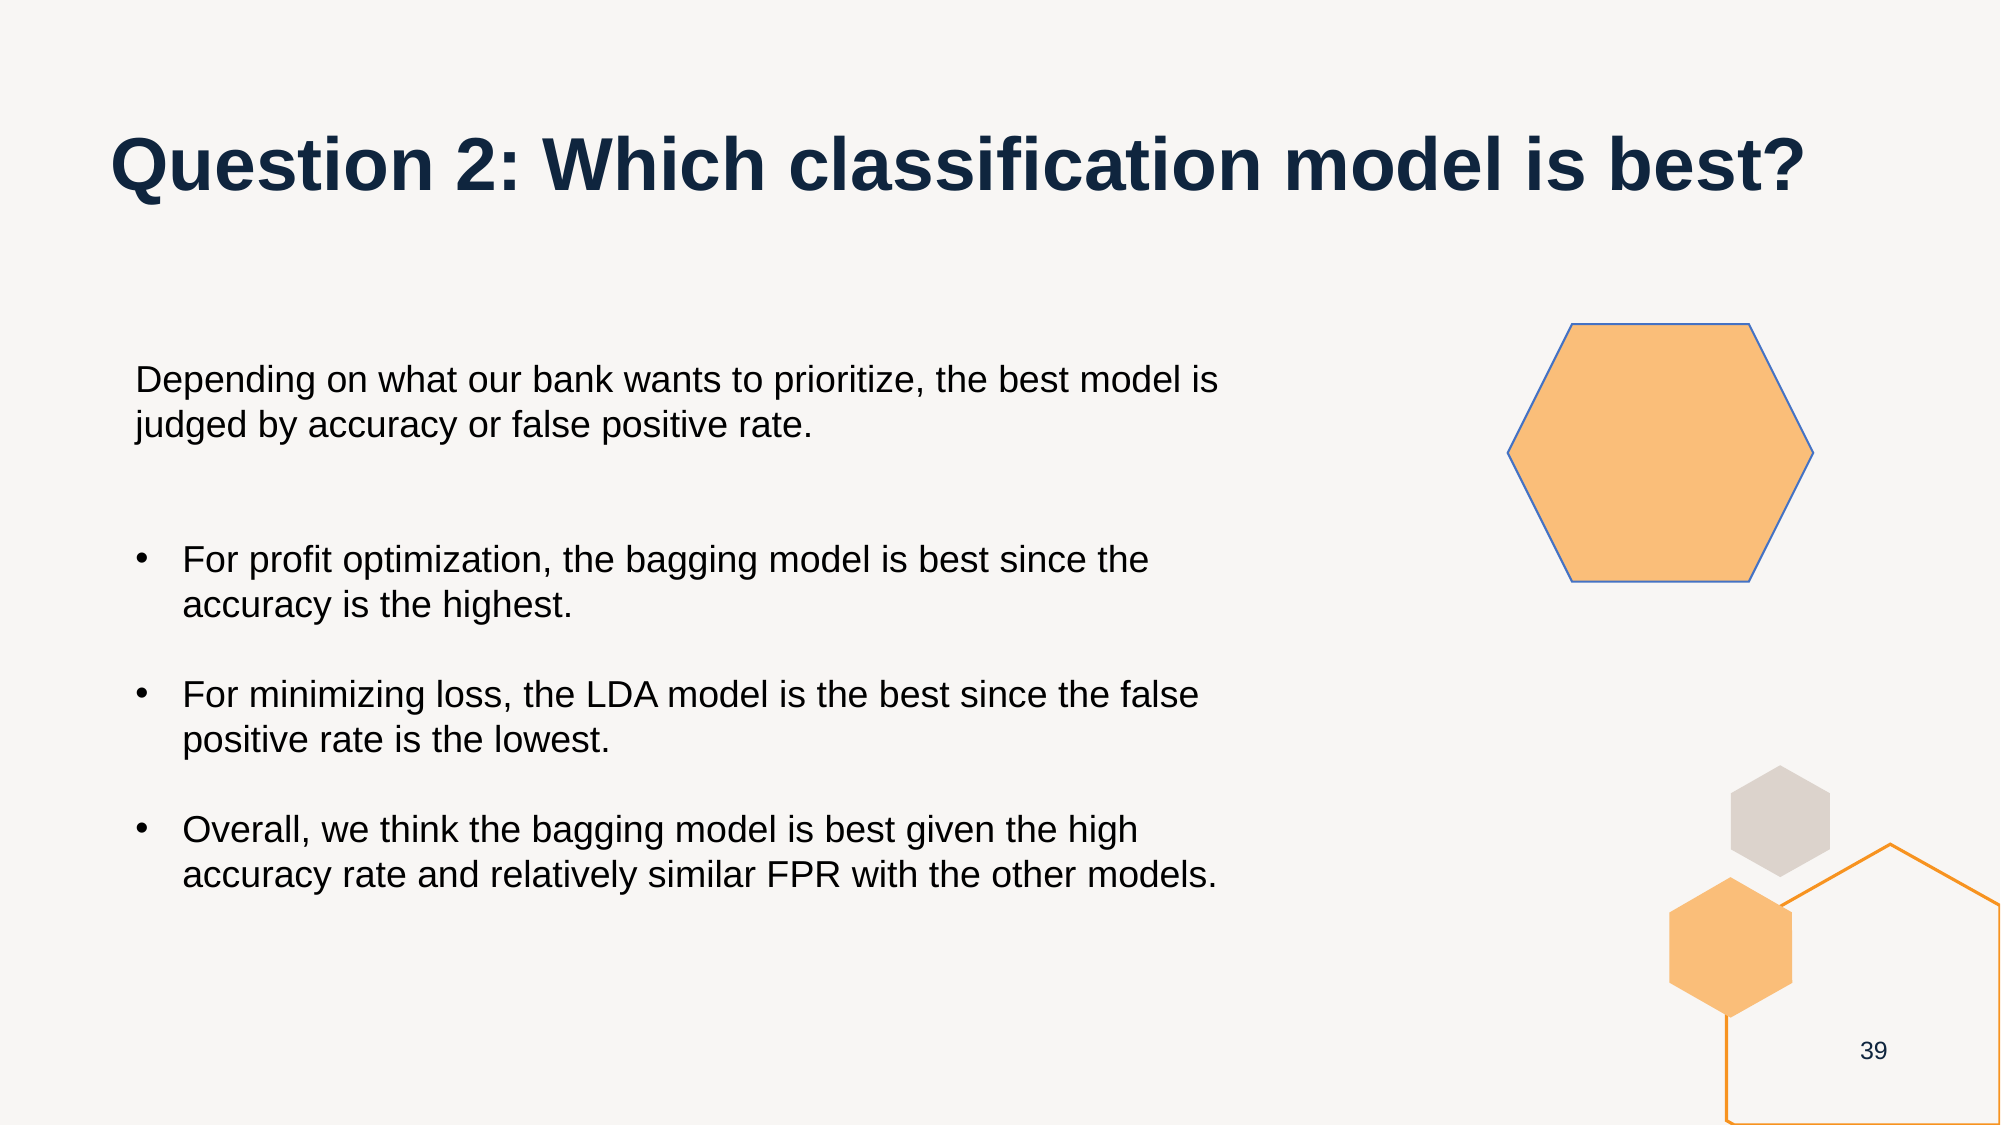

# Question 2: Which classification model is best?

Depending on what our bank wants to prioritize, the best model is judged by accuracy or false positive rate.

For profit optimization, the bagging model is best since the accuracy is the highest.

For minimizing loss, the LDA model is the best since the false positive rate is the lowest.

Overall, we think the bagging model is best given the high accuracy rate and relatively similar FPR with the other models.

39